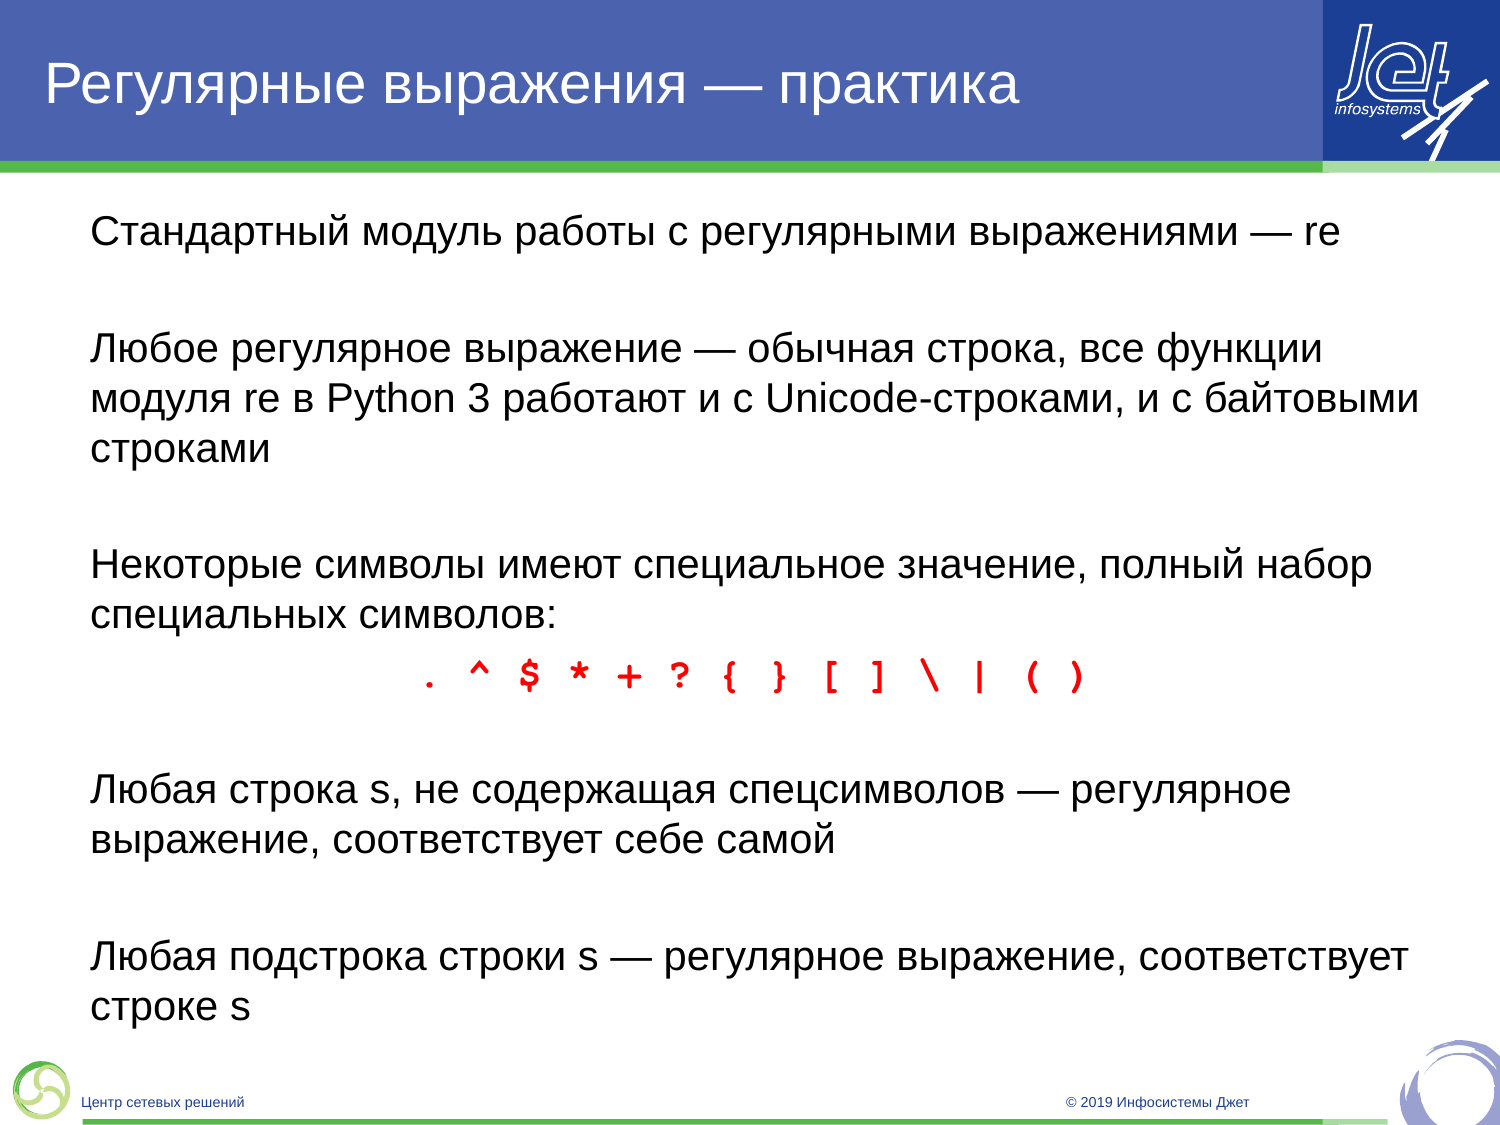

# Регулярные выражения — практика
Стандартный модуль работы с регулярными выражениями — re

Любое регулярное выражение — обычная строка, все функции модуля re в Python 3 работают и с Unicode-строками, и с байтовыми строками

Некоторые символы имеют специальное значение, полный набор специальных символов:
. ^ $ * + ? { } [ ] \ | ( )

Любая строка s, не содержащая спецсимволов — регулярное выражение, соответствует себе самой

Любая подстрока строки s — регулярное выражение, соответствует строке s